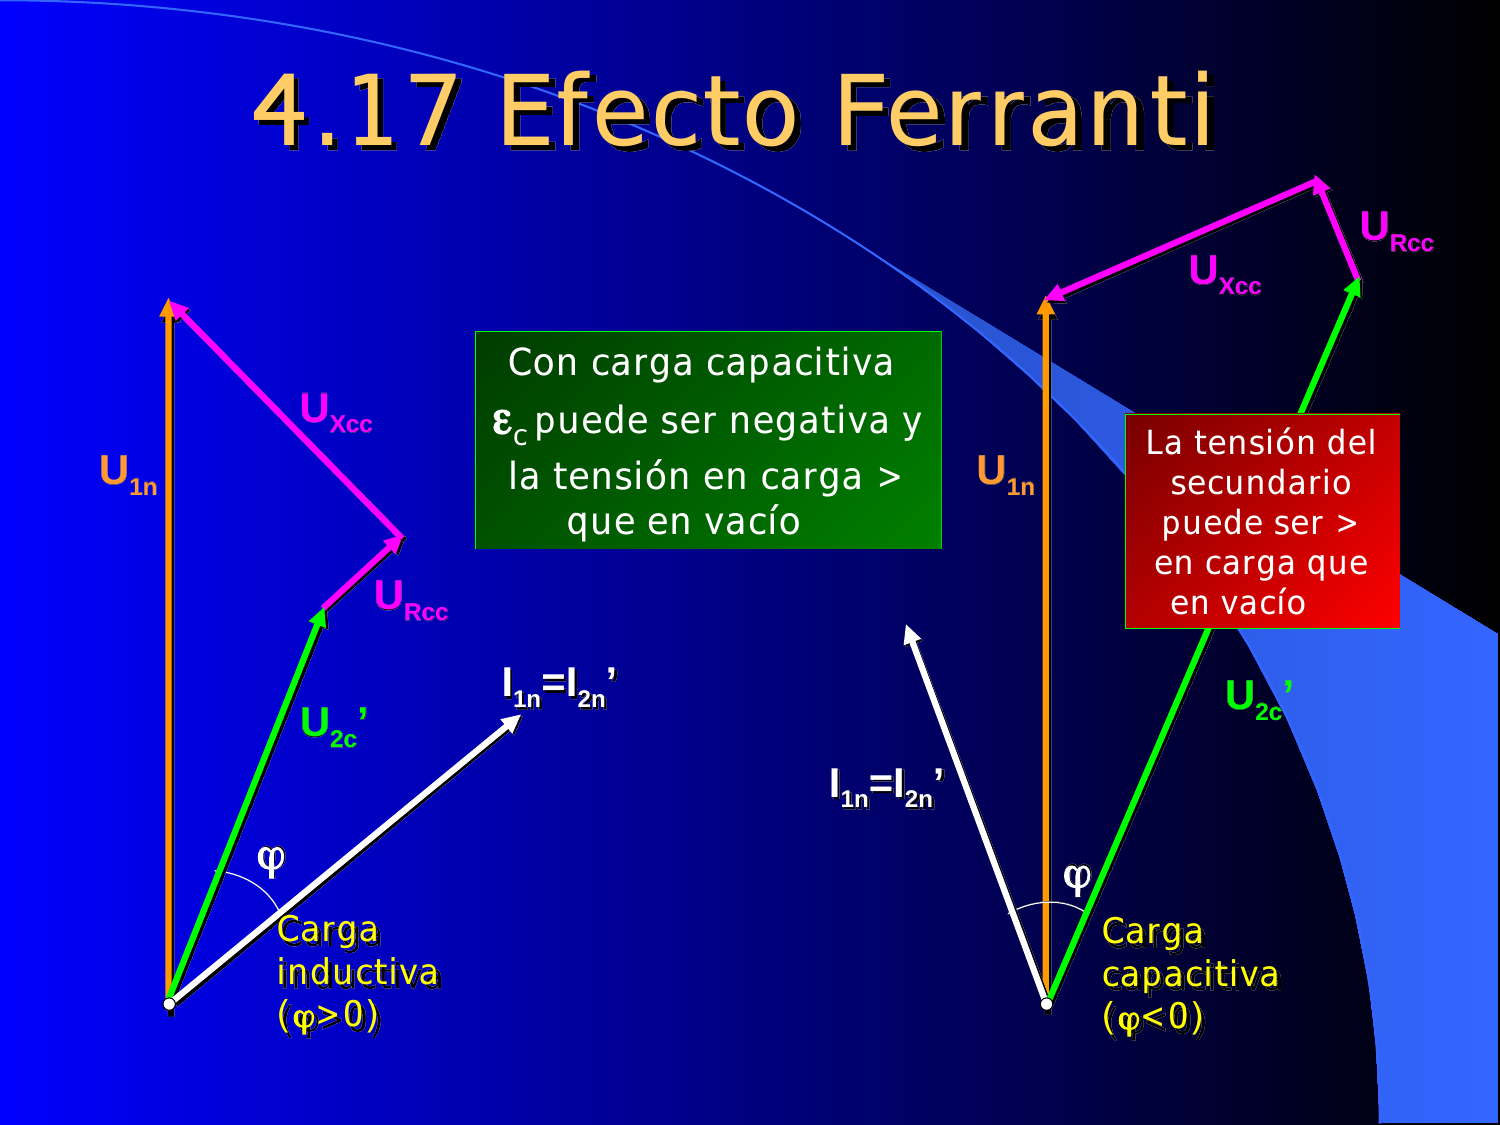

# 4.17 Efecto Ferranti

 URcc
 UXcc

 U1n

 U2c’
I1n=I2n’
ϕ

 UXcc
 U1n

 URcc
I1n=I2n’
 U2c’

ϕ

Con carga capacitiva  εc puede ser negativa y la tensión en carga > que en vacío
La tensión del secundario puede ser > en carga que en vacío
Carga inductiva (ϕ>0)
Carga capacitiva (ϕ<0)